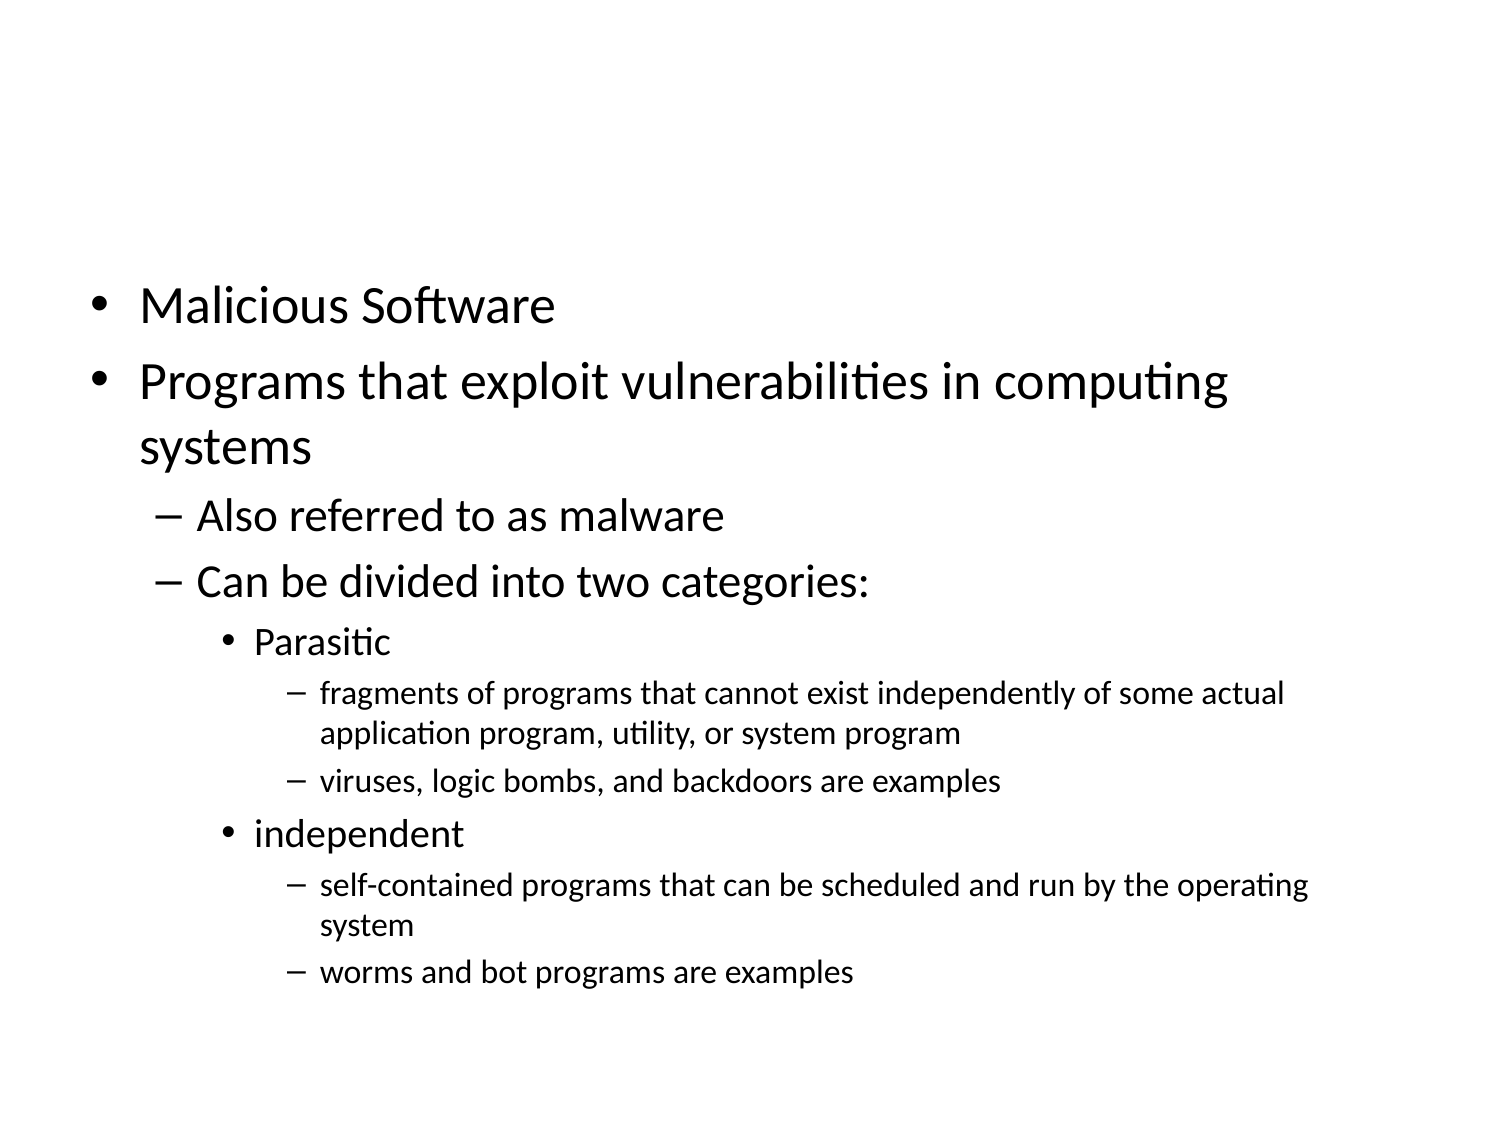

#
Malicious Software
Programs that exploit vulnerabilities in computing systems
Also referred to as malware
Can be divided into two categories:
Parasitic
fragments of programs that cannot exist independently of some actual application program, utility, or system program
viruses, logic bombs, and backdoors are examples
independent
self-contained programs that can be scheduled and run by the operating system
worms and bot programs are examples